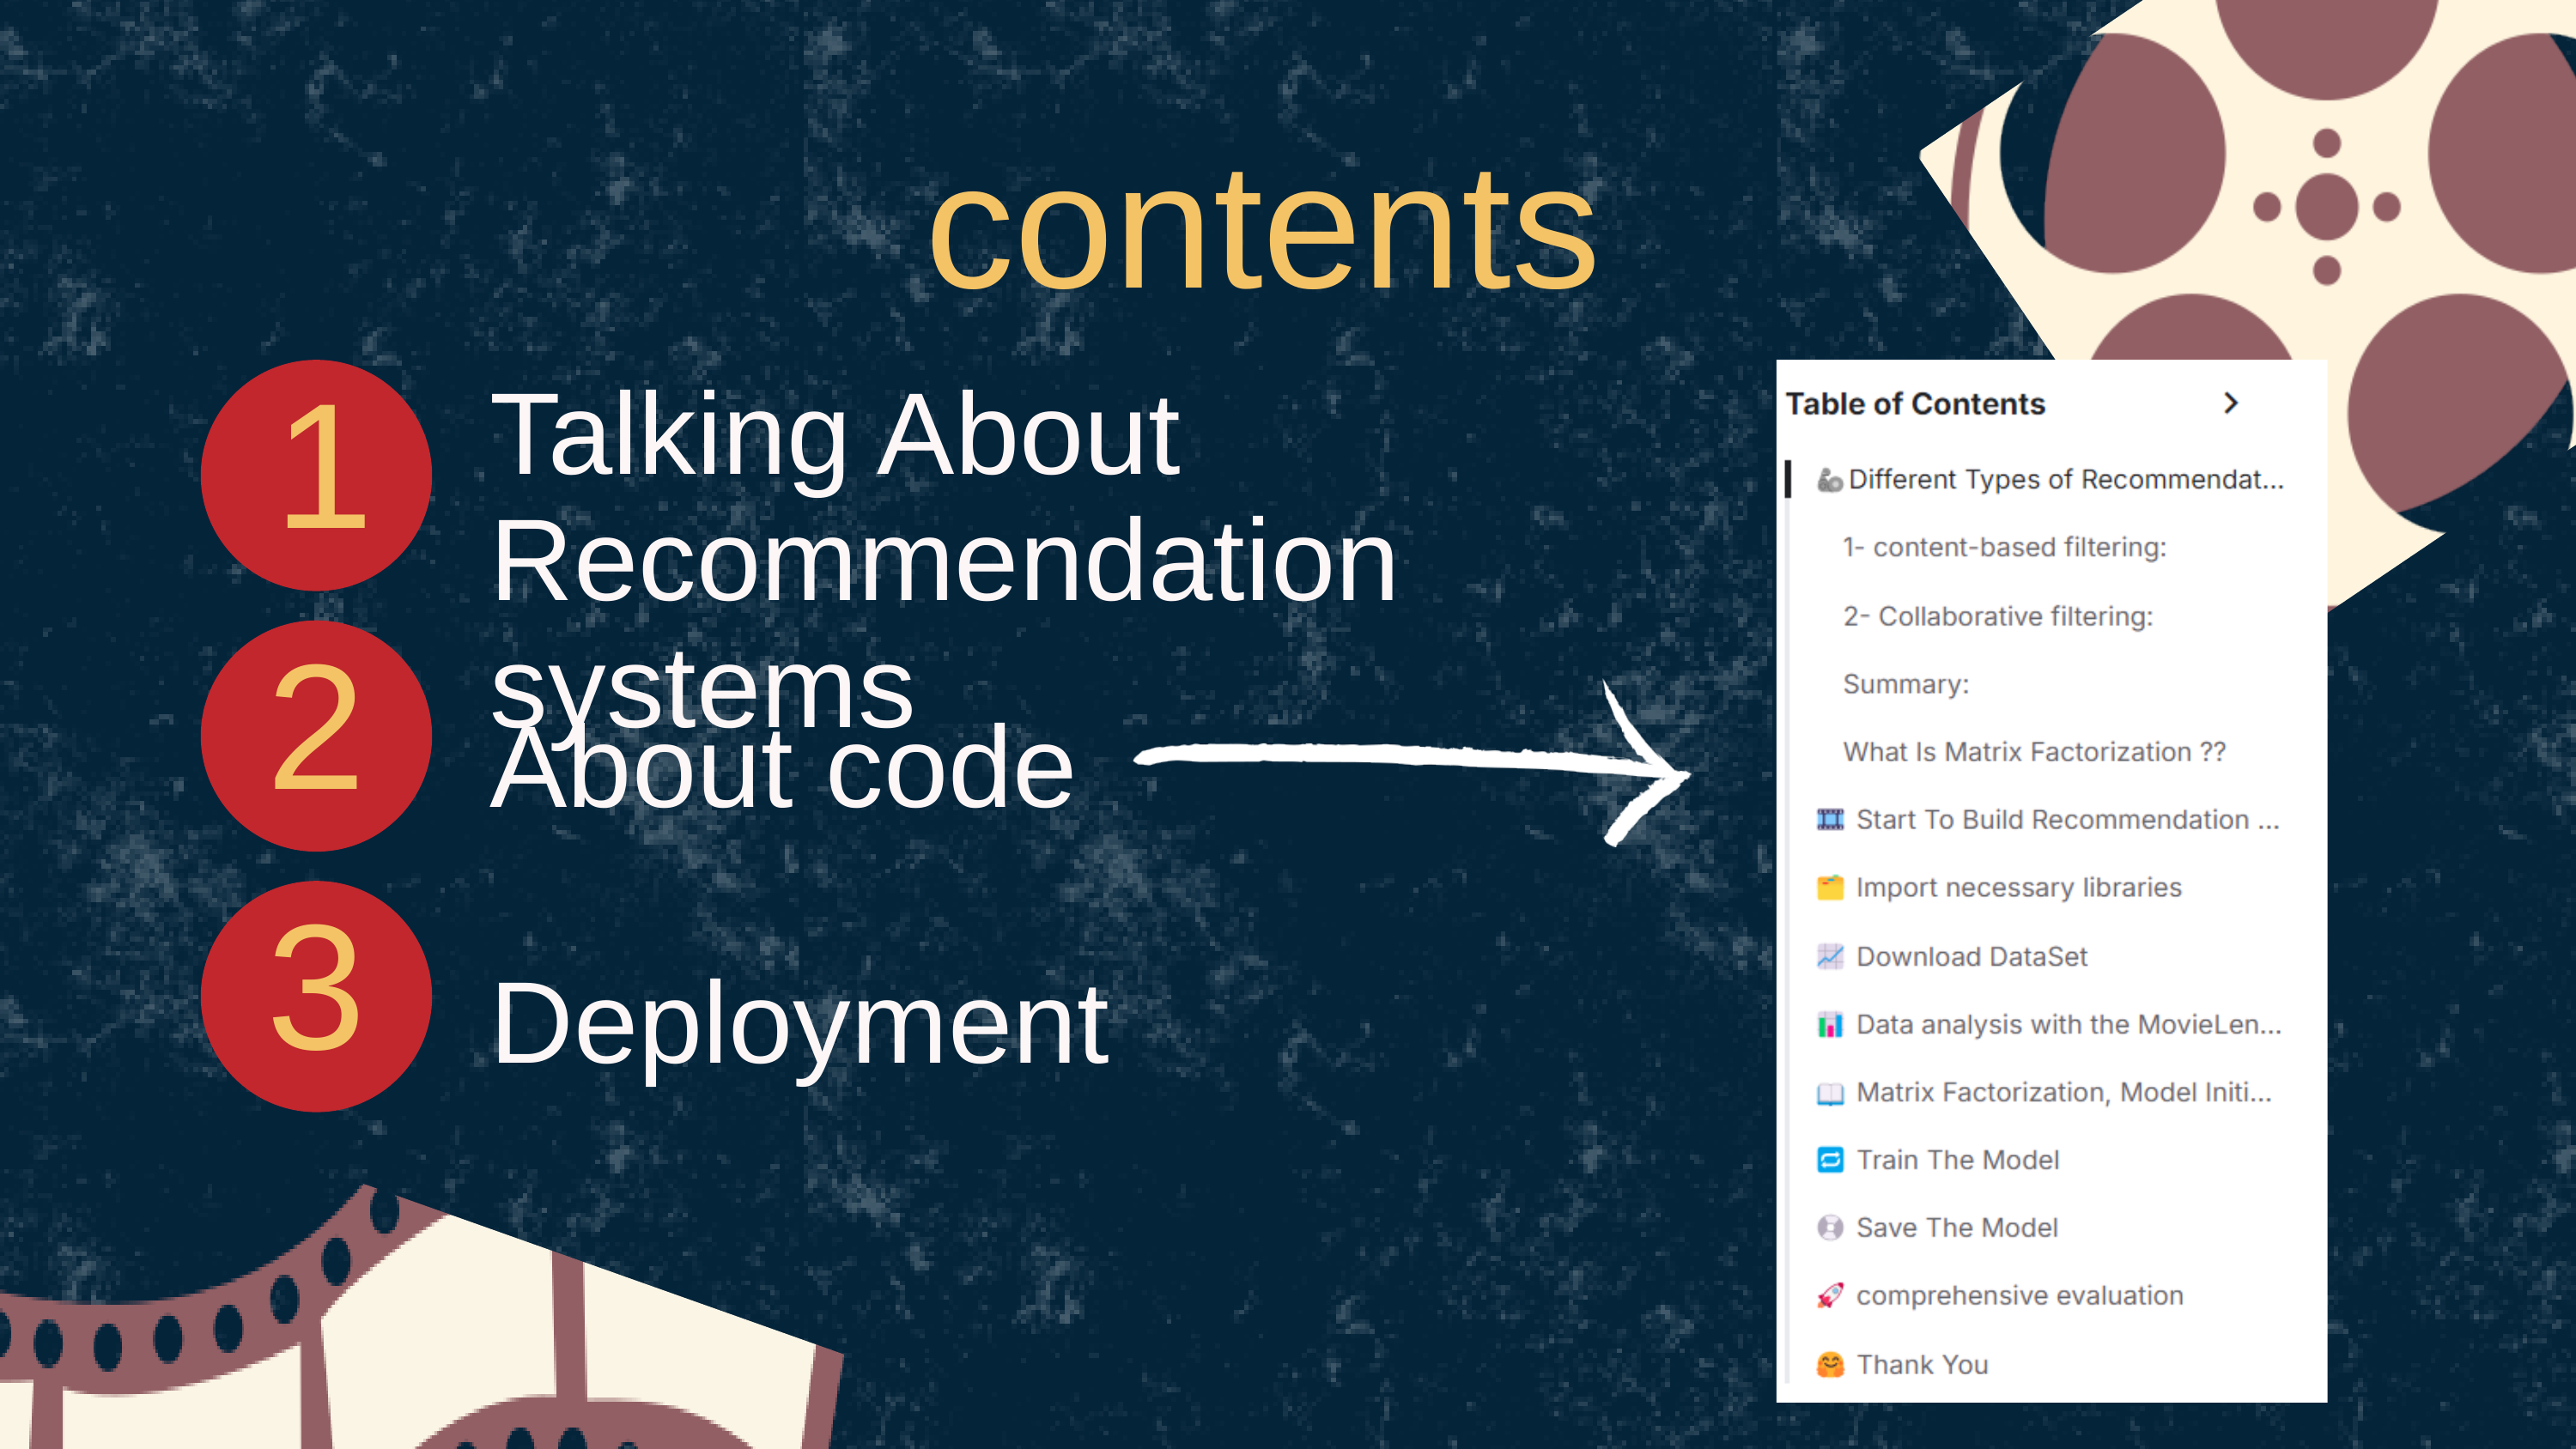

contents

1

Talking About Recommendation  systems

2

About code

3
Deployment